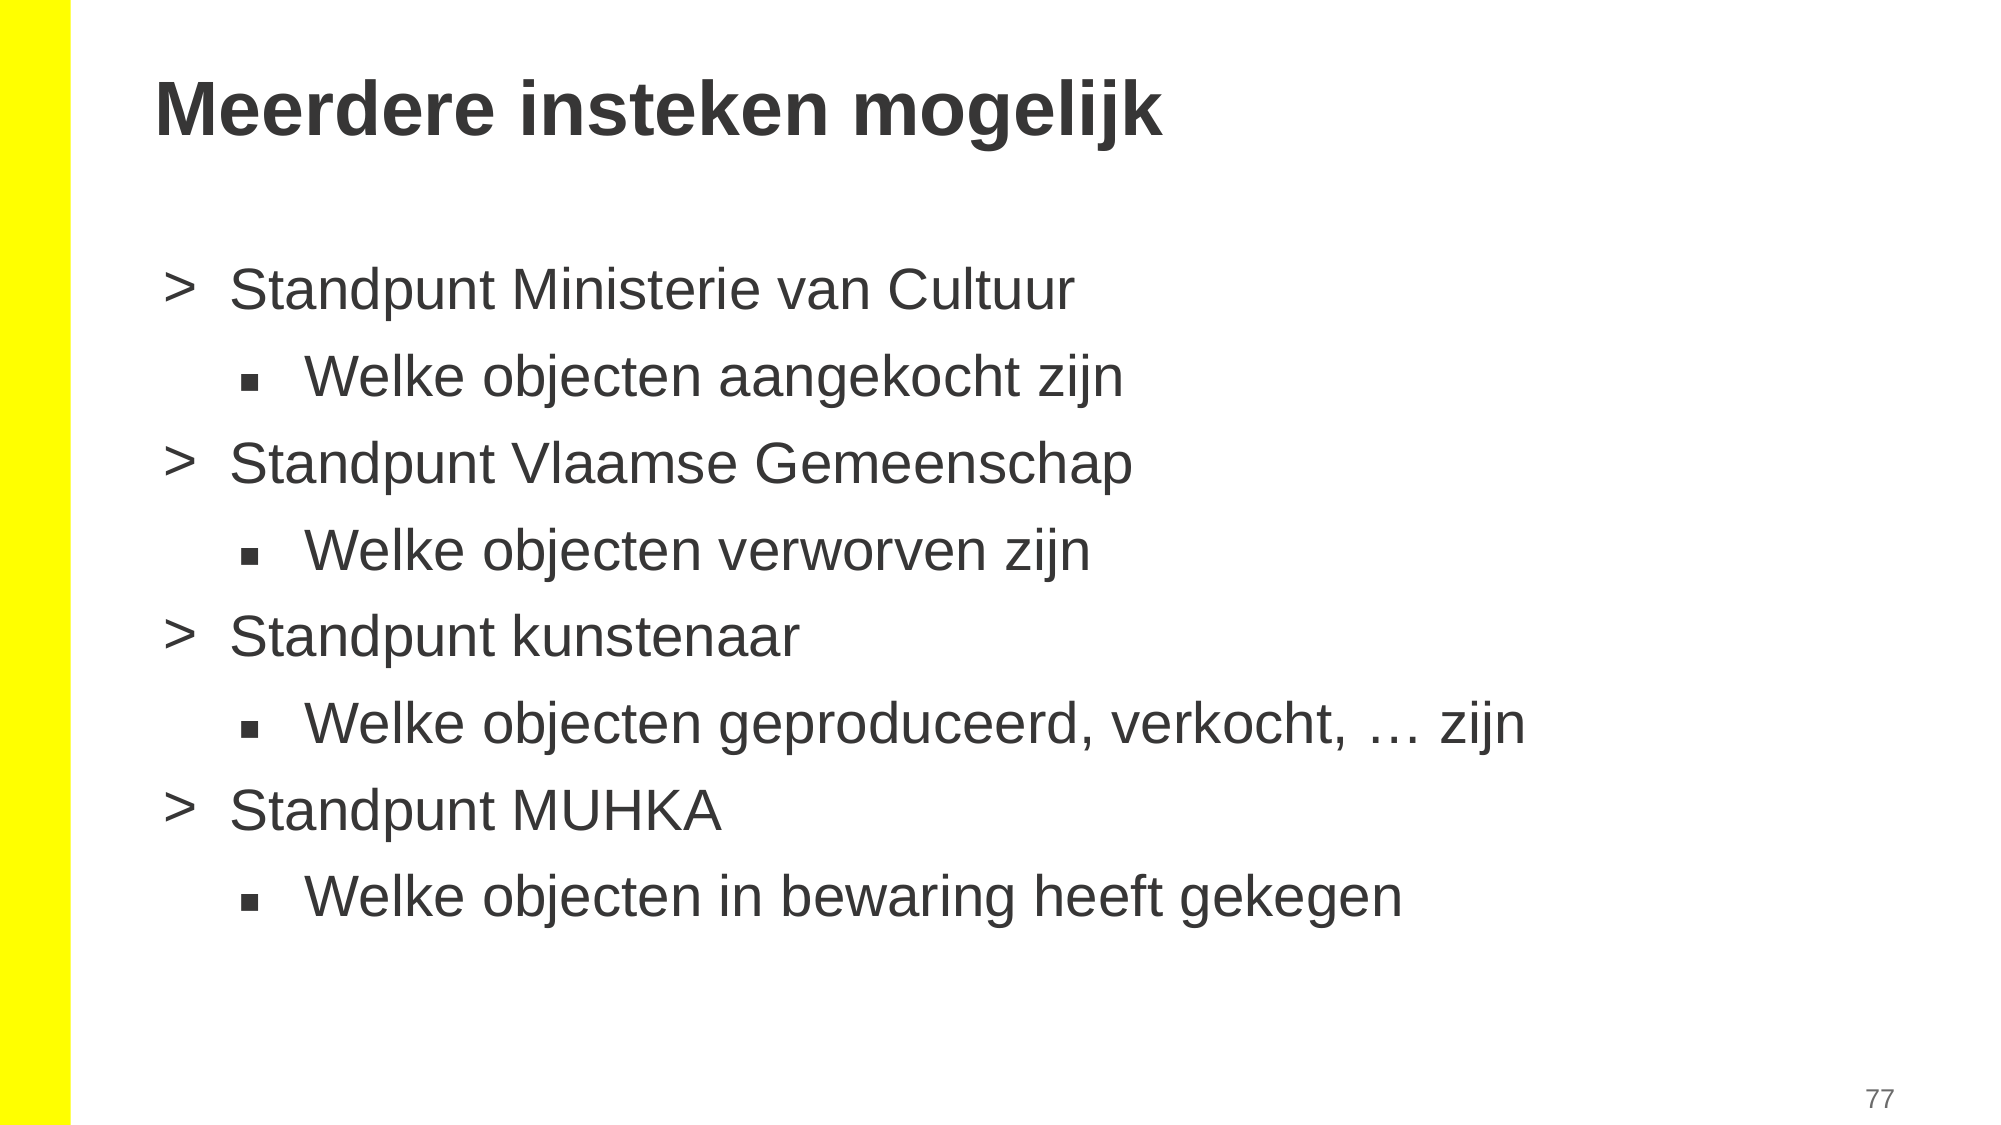

# Meerdere insteken mogelijk
Standpunt Ministerie van Cultuur
Welke objecten aangekocht zijn
Standpunt Vlaamse Gemeenschap
Welke objecten verworven zijn
Standpunt kunstenaar
Welke objecten geproduceerd, verkocht, … zijn
Standpunt MUHKA
Welke objecten in bewaring heeft gekegen

77